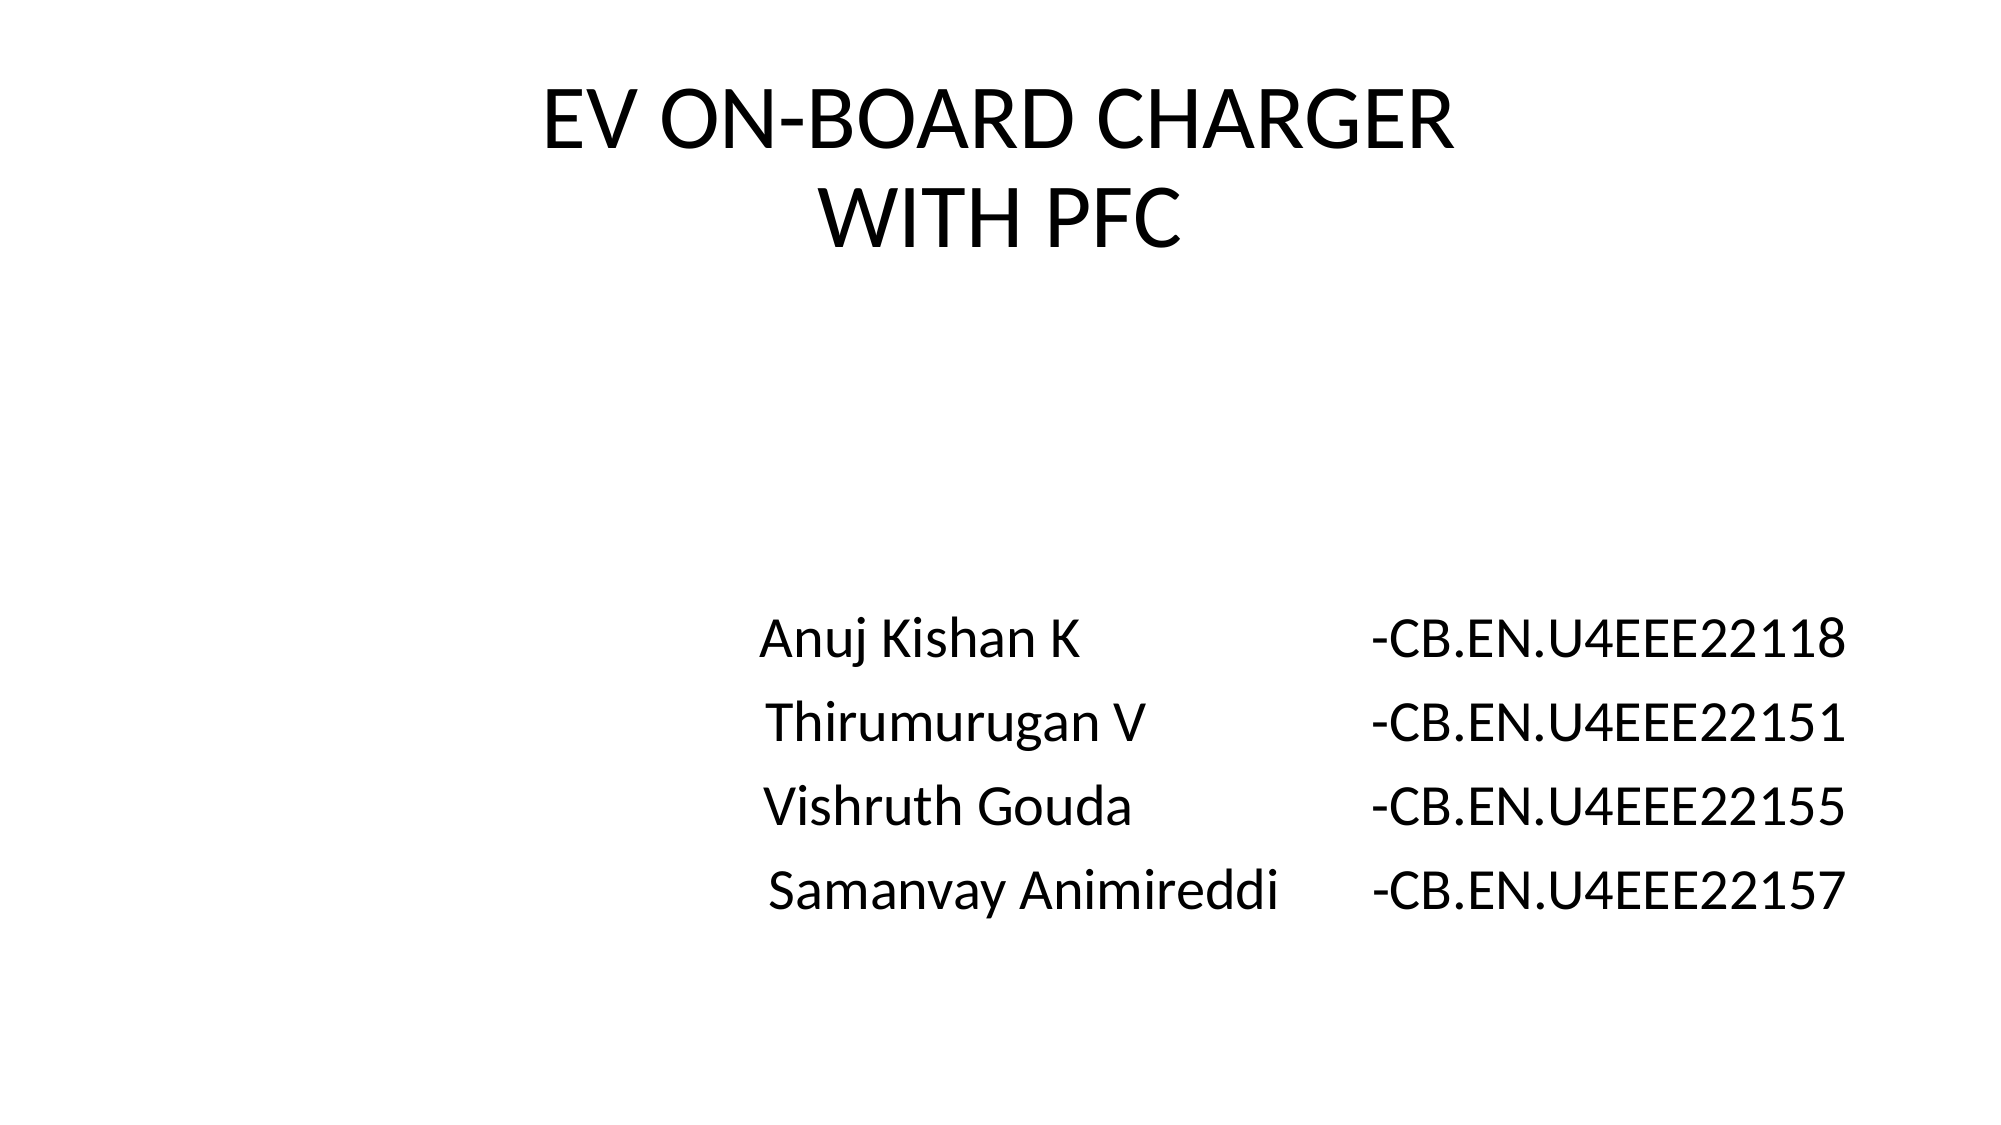

# EV ON-BOARD CHARGER WITH PFC
    Anuj Kishan K                      -CB.EN.U4EEE22118
Thirumurugan V                 -CB.EN.U4EEE22151
 Vishruth Gouda                  -CB.EN.U4EEE22155
Samanvay Animireddi       -CB.EN.U4EEE22157